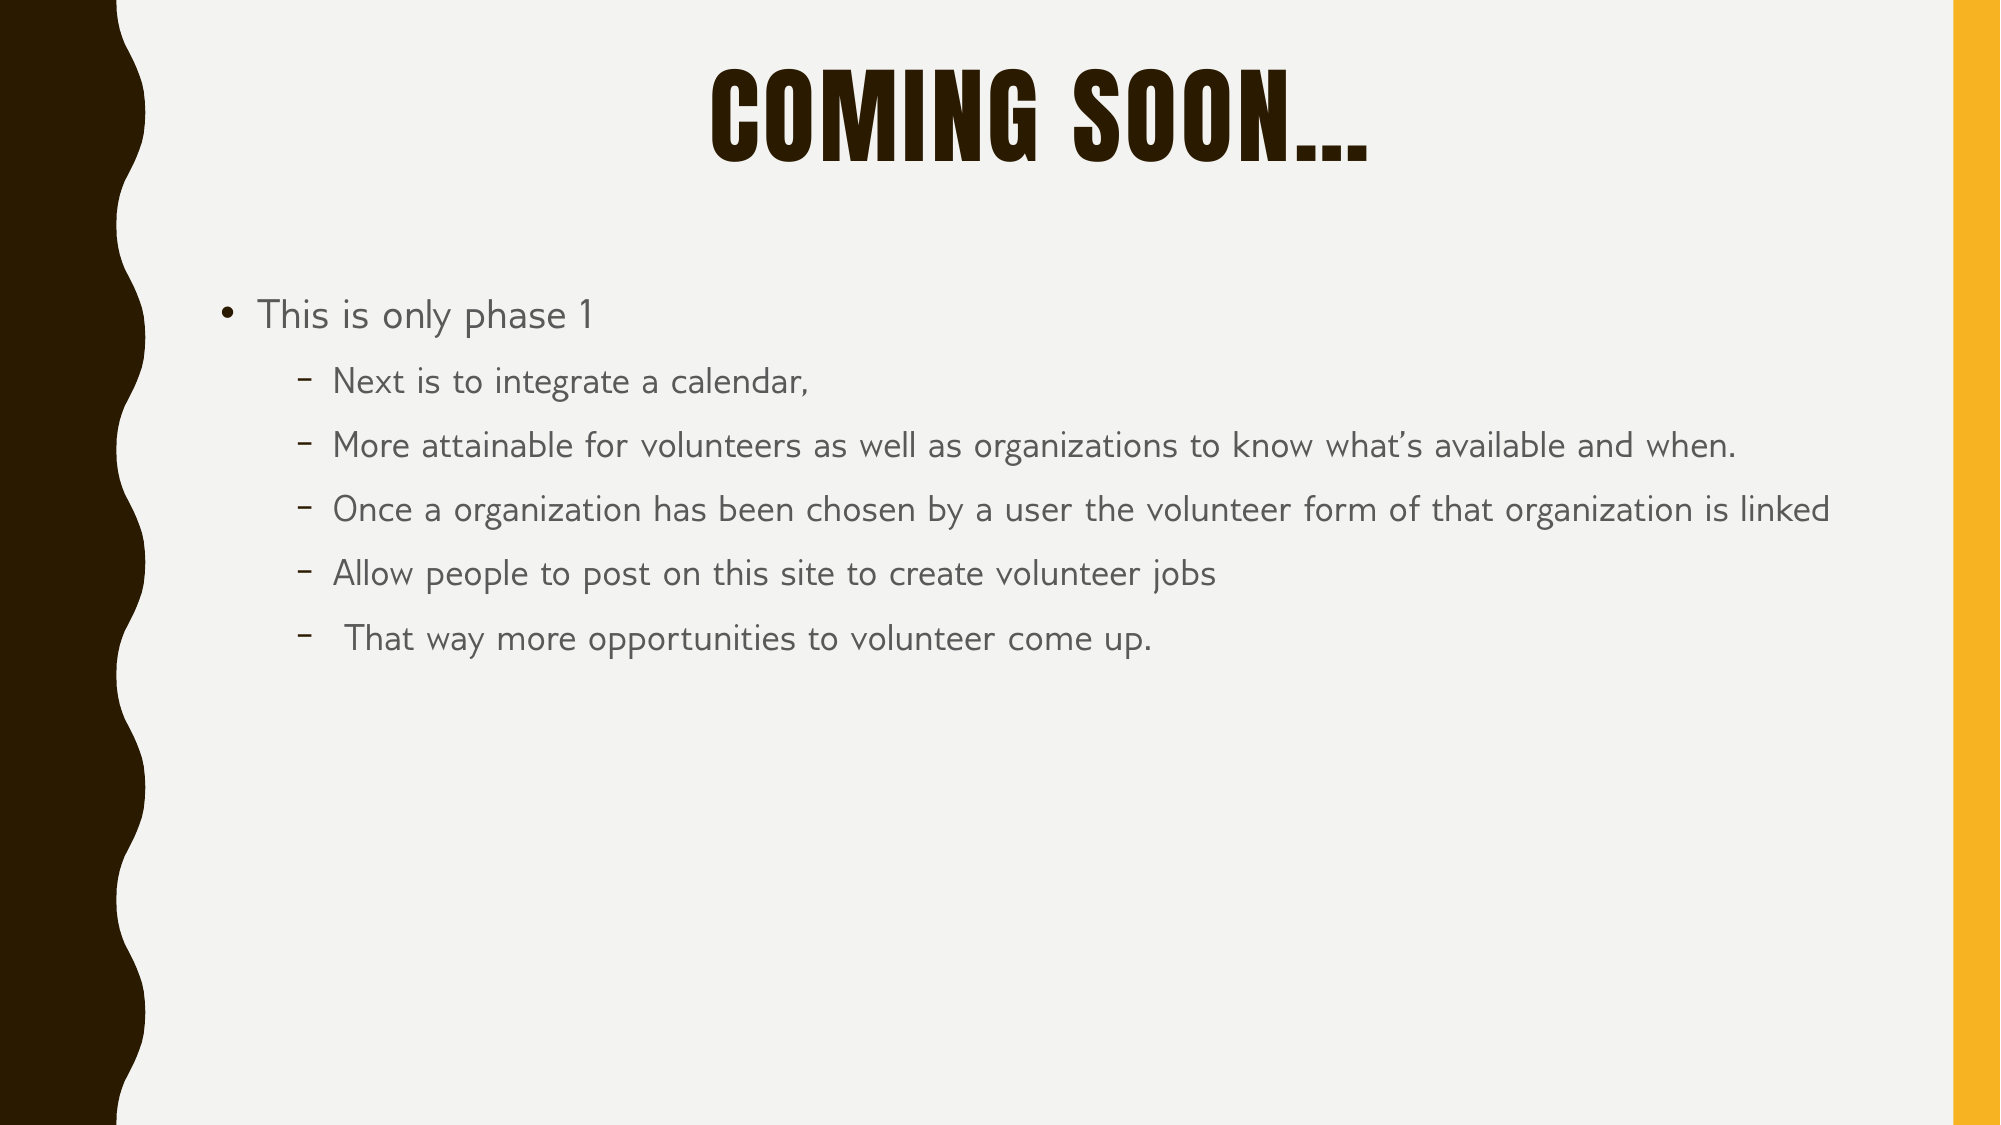

# Coming soon…
This is only phase 1
Next is to integrate a calendar,
More attainable for volunteers as well as organizations to know what’s available and when.
Once a organization has been chosen by a user the volunteer form of that organization is linked
Allow people to post on this site to create volunteer jobs
 That way more opportunities to volunteer come up.